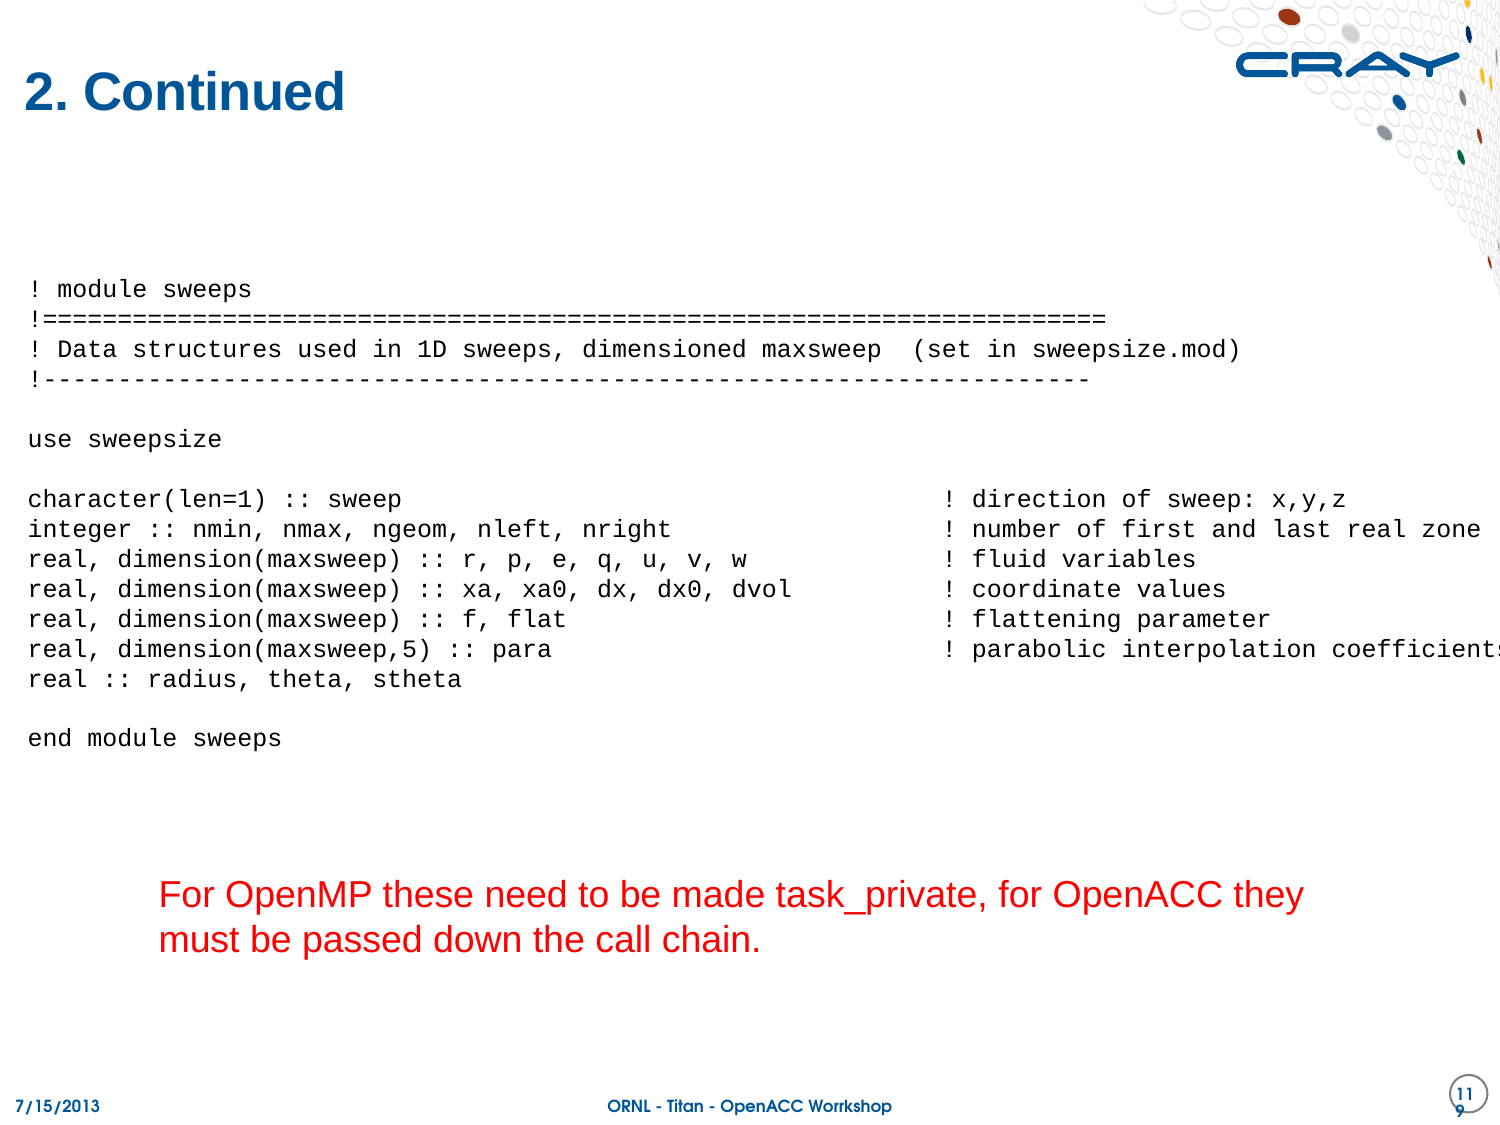

# 2. Continued
! module sweeps
!=======================================================================
! Data structures used in 1D sweeps, dimensioned maxsweep  (set in sweepsize.mod)
!----------------------------------------------------------------------

use sweepsize

character(len=1) :: sweep                                    ! direction of sweep: x,y,z
integer :: nmin, nmax, ngeom, nleft, nright                  ! number of first and last real zone
real, dimension(maxsweep) :: r, p, e, q, u, v, w             ! fluid variables
real, dimension(maxsweep) :: xa, xa0, dx, dx0, dvol          ! coordinate values
real, dimension(maxsweep) :: f, flat                         ! flattening parameter
real, dimension(maxsweep,5) :: para                          ! parabolic interpolation coefficients
real :: radius, theta, stheta

end module sweeps

For OpenMP these need to be made task_private, for OpenACC they
must be passed down the call chain.
119
7/15/2013
ORNL - Titan - OpenACC Worrkshop